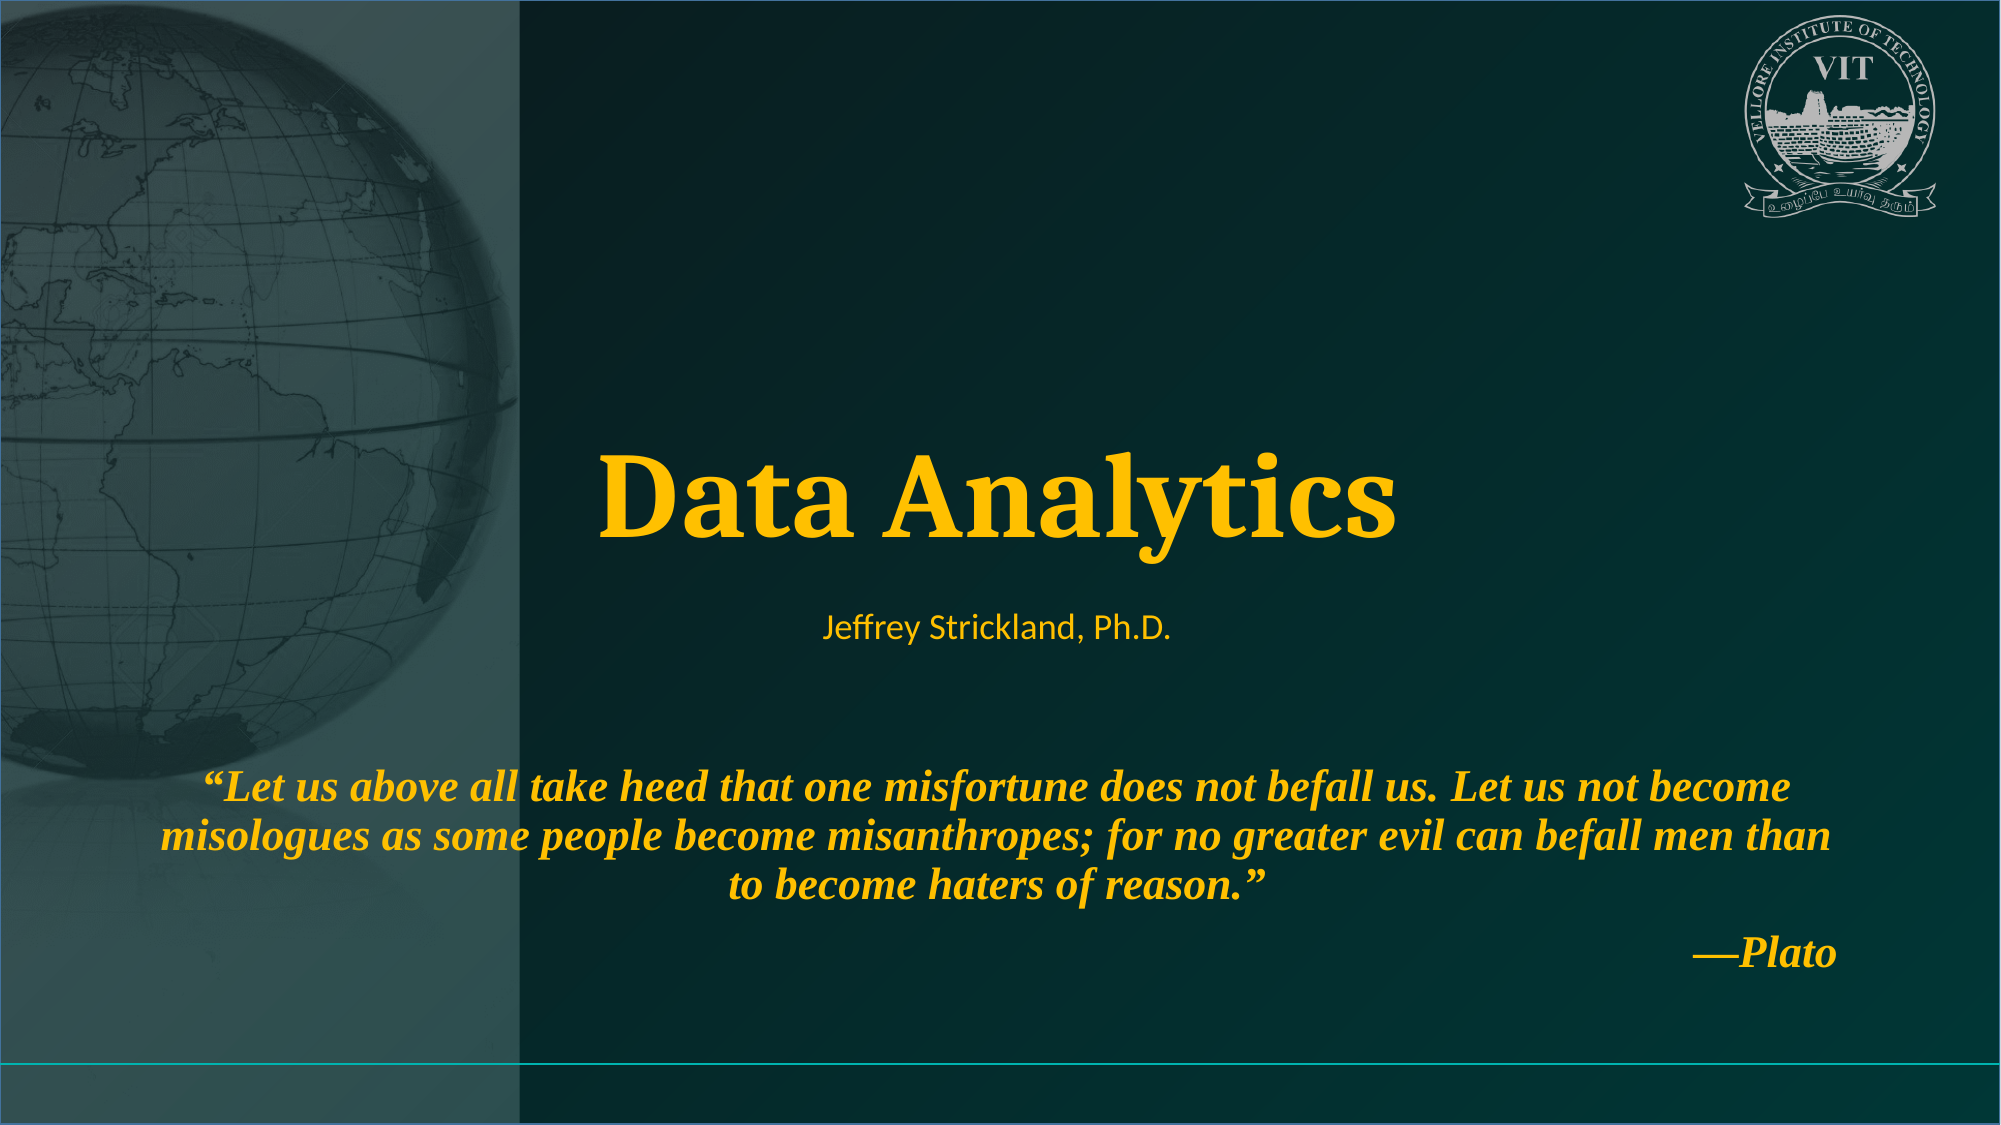

# Data Analytics Jeffrey Strickland, Ph.D.
“Let us above all take heed that one misfortune does not befall us. Let us not become misologues as some people become misanthropes; for no greater evil can befall men than to become haters of reason.”
—Plato